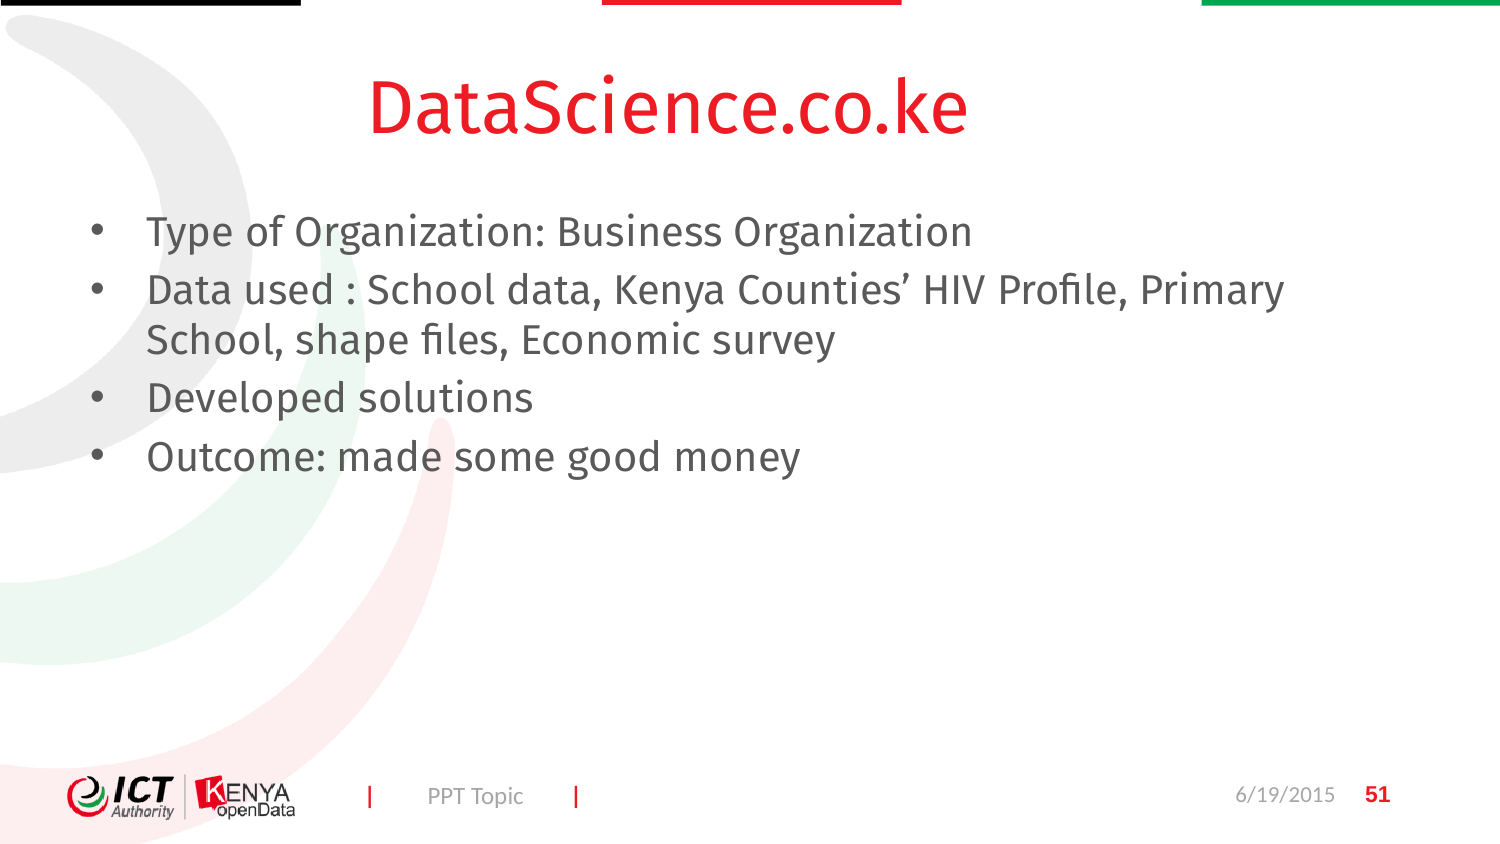

# DataScience.co.ke
Type of Organization: Business Organization
Data used : School data, Kenya Counties’ HIV Profile, Primary School, shape files, Economic survey
Developed solutions
Outcome: made some good money